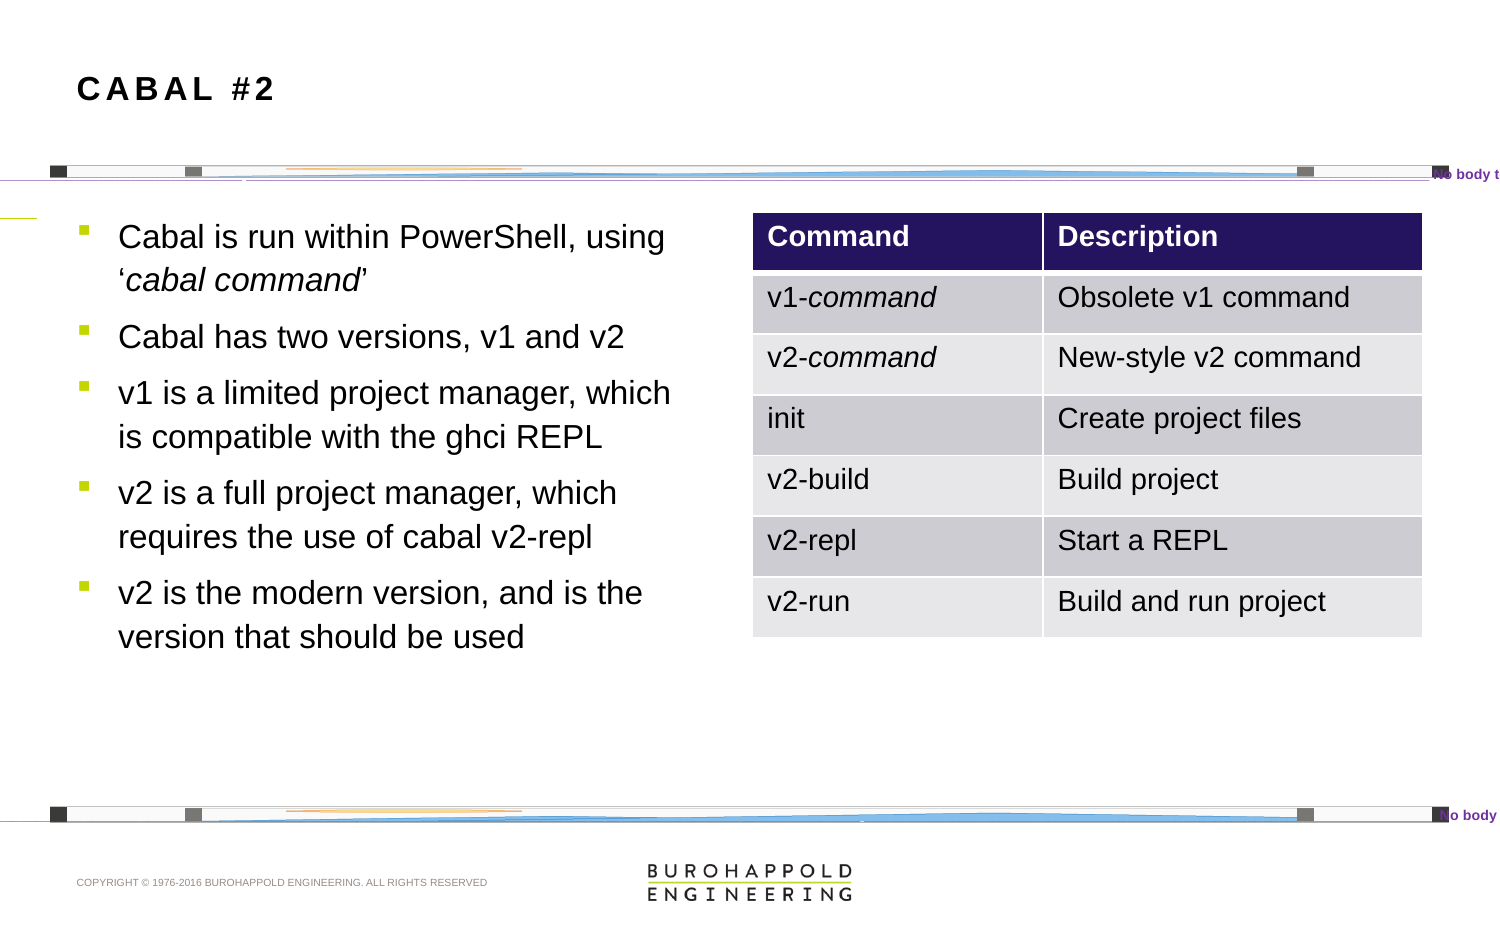

# Cabal #2

Cabal is run within PowerShell, using ‘cabal command’
Cabal has two versions, v1 and v2
v1 is a limited project manager, which is compatible with the ghci REPL
v2 is a full project manager, which requires the use of cabal v2-repl
v2 is the modern version, and is the version that should be used
| Command | Description |
| --- | --- |
| v1-command | Obsolete v1 command |
| v2-command | New-style v2 command |
| init | Create project files |
| v2-build | Build project |
| v2-repl | Start a REPL |
| v2-run | Build and run project |